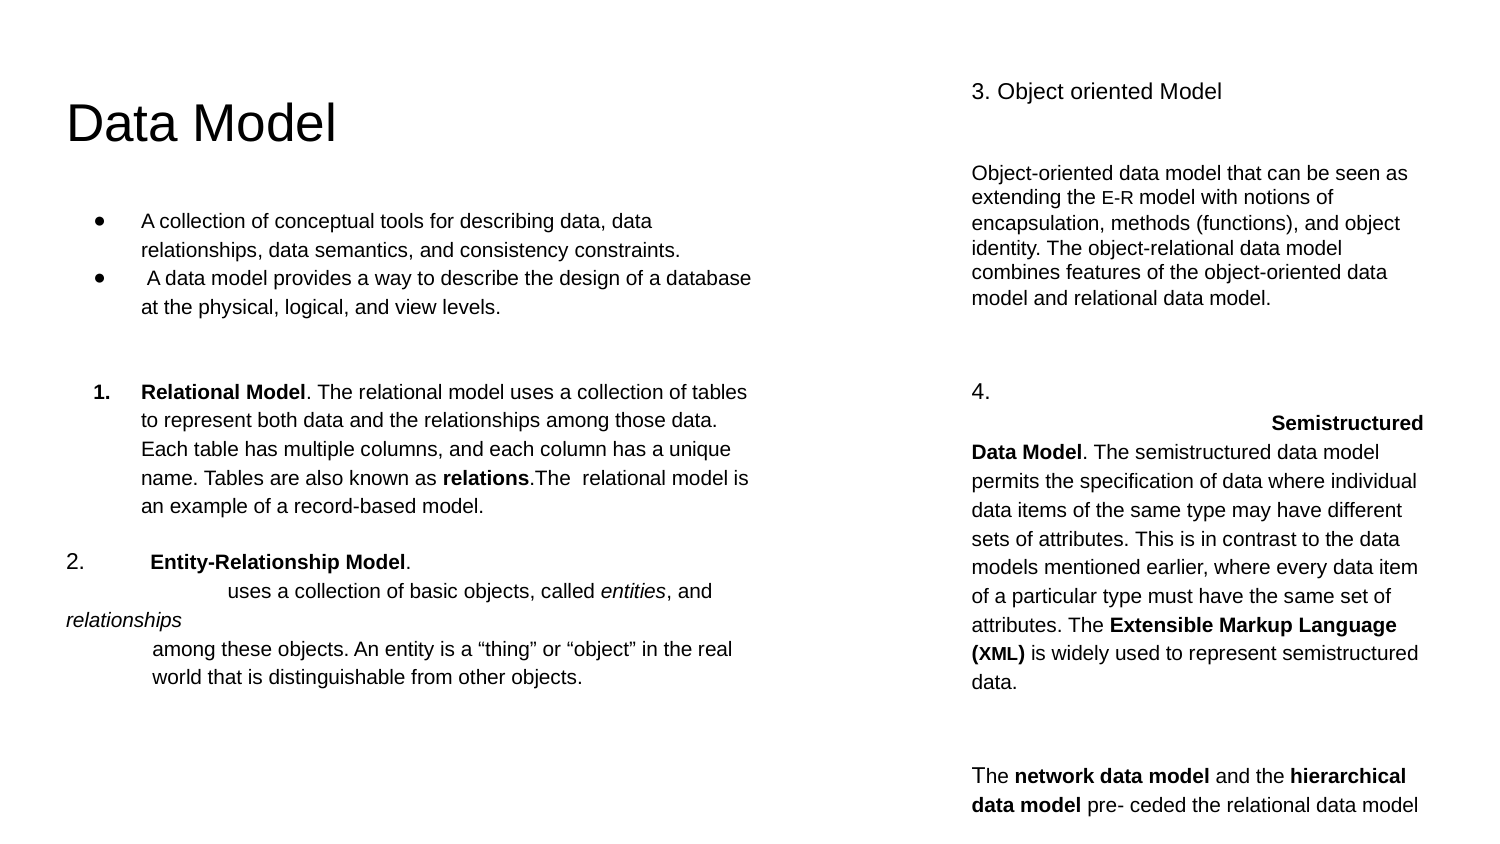

3. Object oriented Model

Object-oriented data model that can be seen as extending the E-R model with notions of encapsulation, methods (functions), and object identity. The object-relational data model combines features of the object-oriented data model and relational data model.

4. 		 	 	 	Semistructured Data Model. The semistructured data model permits the specification of data where individual data items of the same type may have different sets of attributes. This is in contrast to the data models mentioned earlier, where every data item of a particular type must have the same set of attributes. The Extensible Markup Language (XML) is widely used to represent semistructured data.

The network data model and the hierarchical data model pre- ceded the relational data model

# Data Model
A collection of conceptual tools for describing data, data relationships, data semantics, and consistency constraints.
 A data model provides a way to describe the design of a database at the physical, logical, and view levels.

Relational Model. The relational model uses a collection of tables to represent both data and the relationships among those data. Each table has multiple columns, and each column has a unique name. Tables are also known as relations.The  relational model is  an example of a record-based model.
2.          Entity-Relationship Model.
            	  uses a collection of basic objects, called entities, and relationships
               among these objects. An entity is a “thing” or “object” in the real
               world that is distinguishable from other objects.